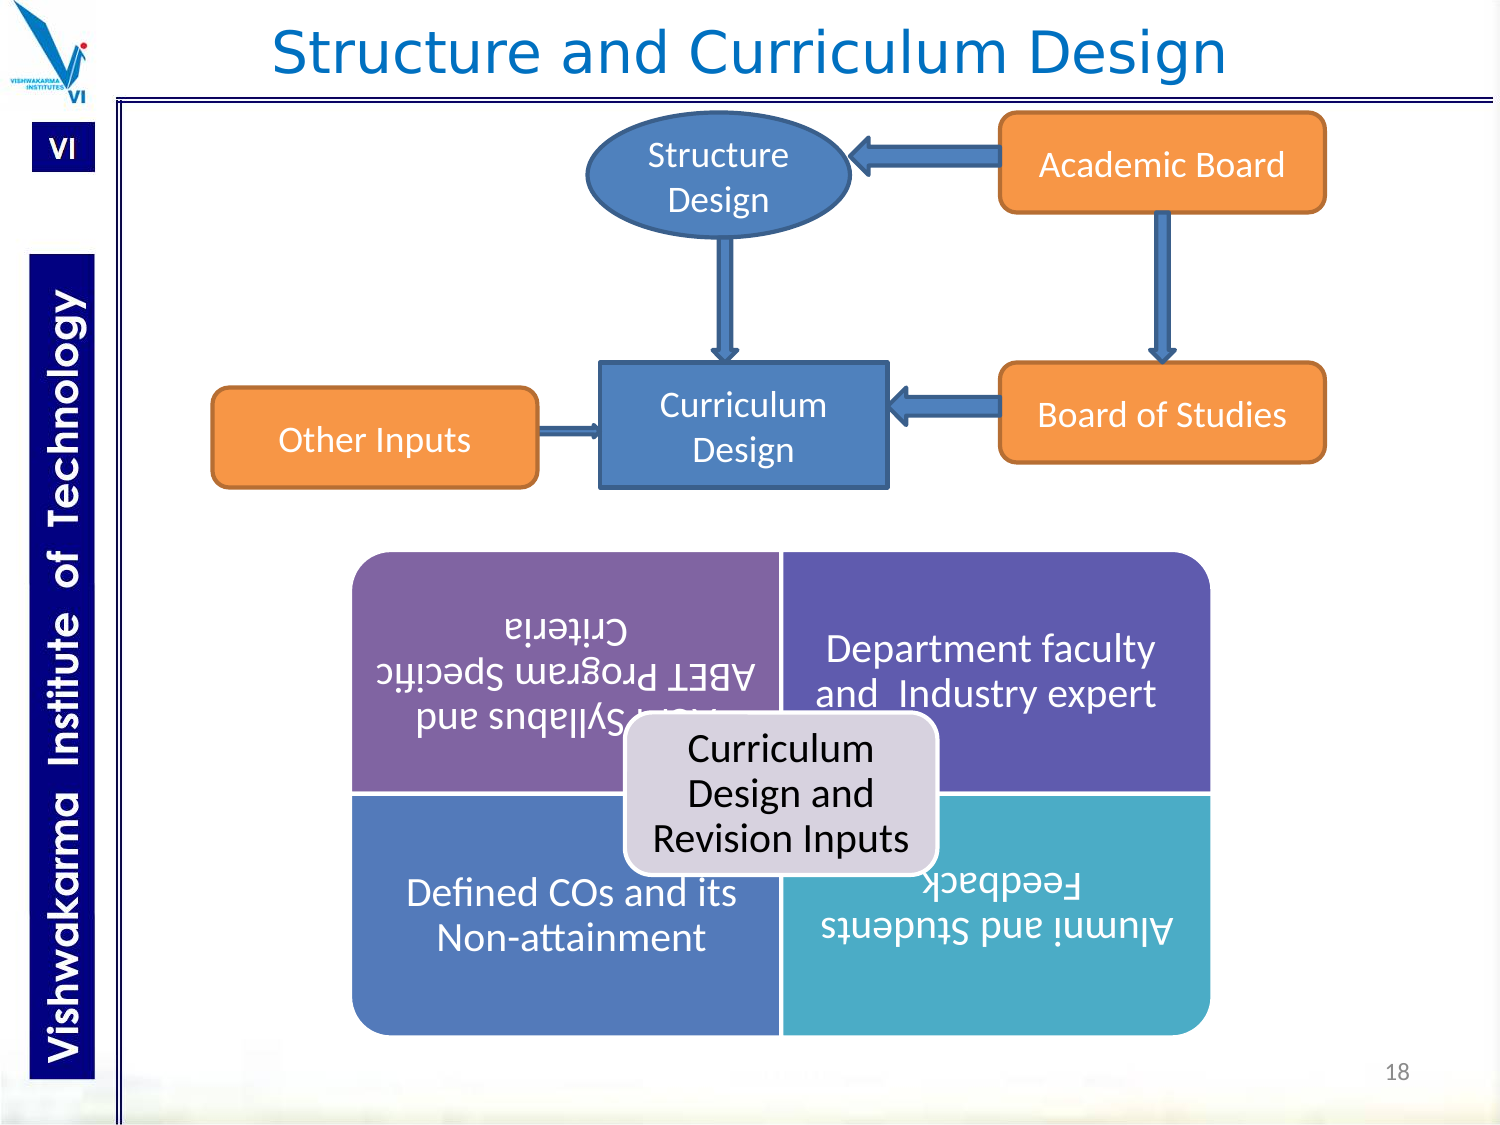

# Structure and Curriculum Design
Structure Design
Academic Board

Curriculum Design
Board of Studies
Other Inputs

ACM Syllabus and ABET Program Specific Criteria
Department faculty and  Industry expert
Defined COs and its Non-attainment
Alumni and Students Feedback
Curriculum Design and Revision Inputs
18